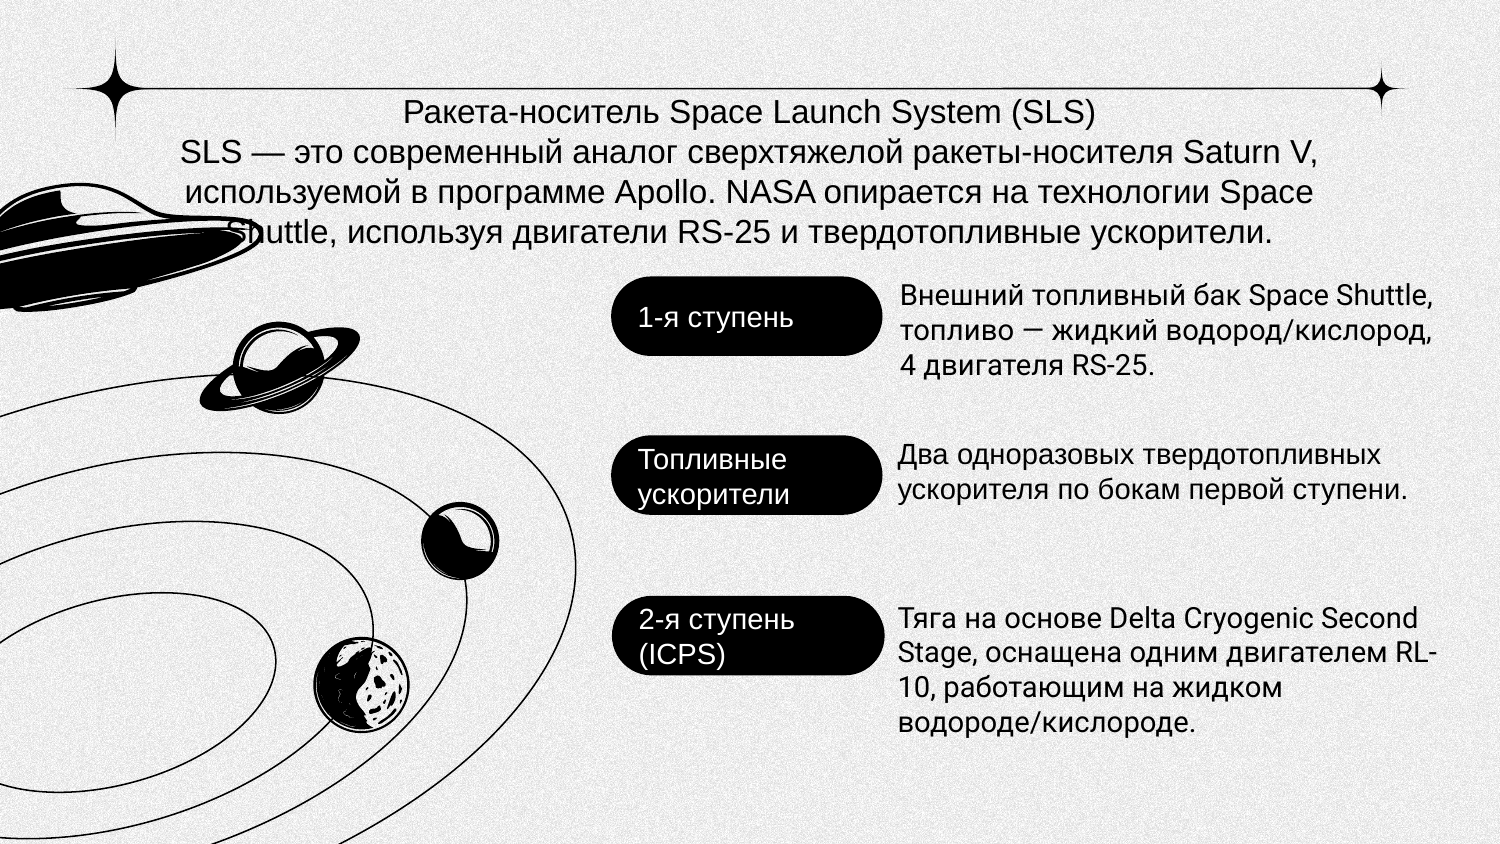

# Ракета-носитель Space Launch System (SLS) SLS — это современный аналог сверхтяжелой ракеты-носителя Saturn V, используемой в программе Apollo. NASA опирается на технологии Space Shuttle, используя двигатели RS-25 и твердотопливные ускорители.

Внешний топливный бак Space Shuttle, топливо — жидкий водород/кислород,
4 двигателя RS-25.
1-я ступень

Топливные ускорители
Два одноразовых твердотопливных ускорителя по бокам первой ступени.

2-я ступень (ICPS)
Тяга на основе Delta Cryogenic Second Stage, оснащена одним двигателем RL-10, работающим на жидком водороде/кислороде.